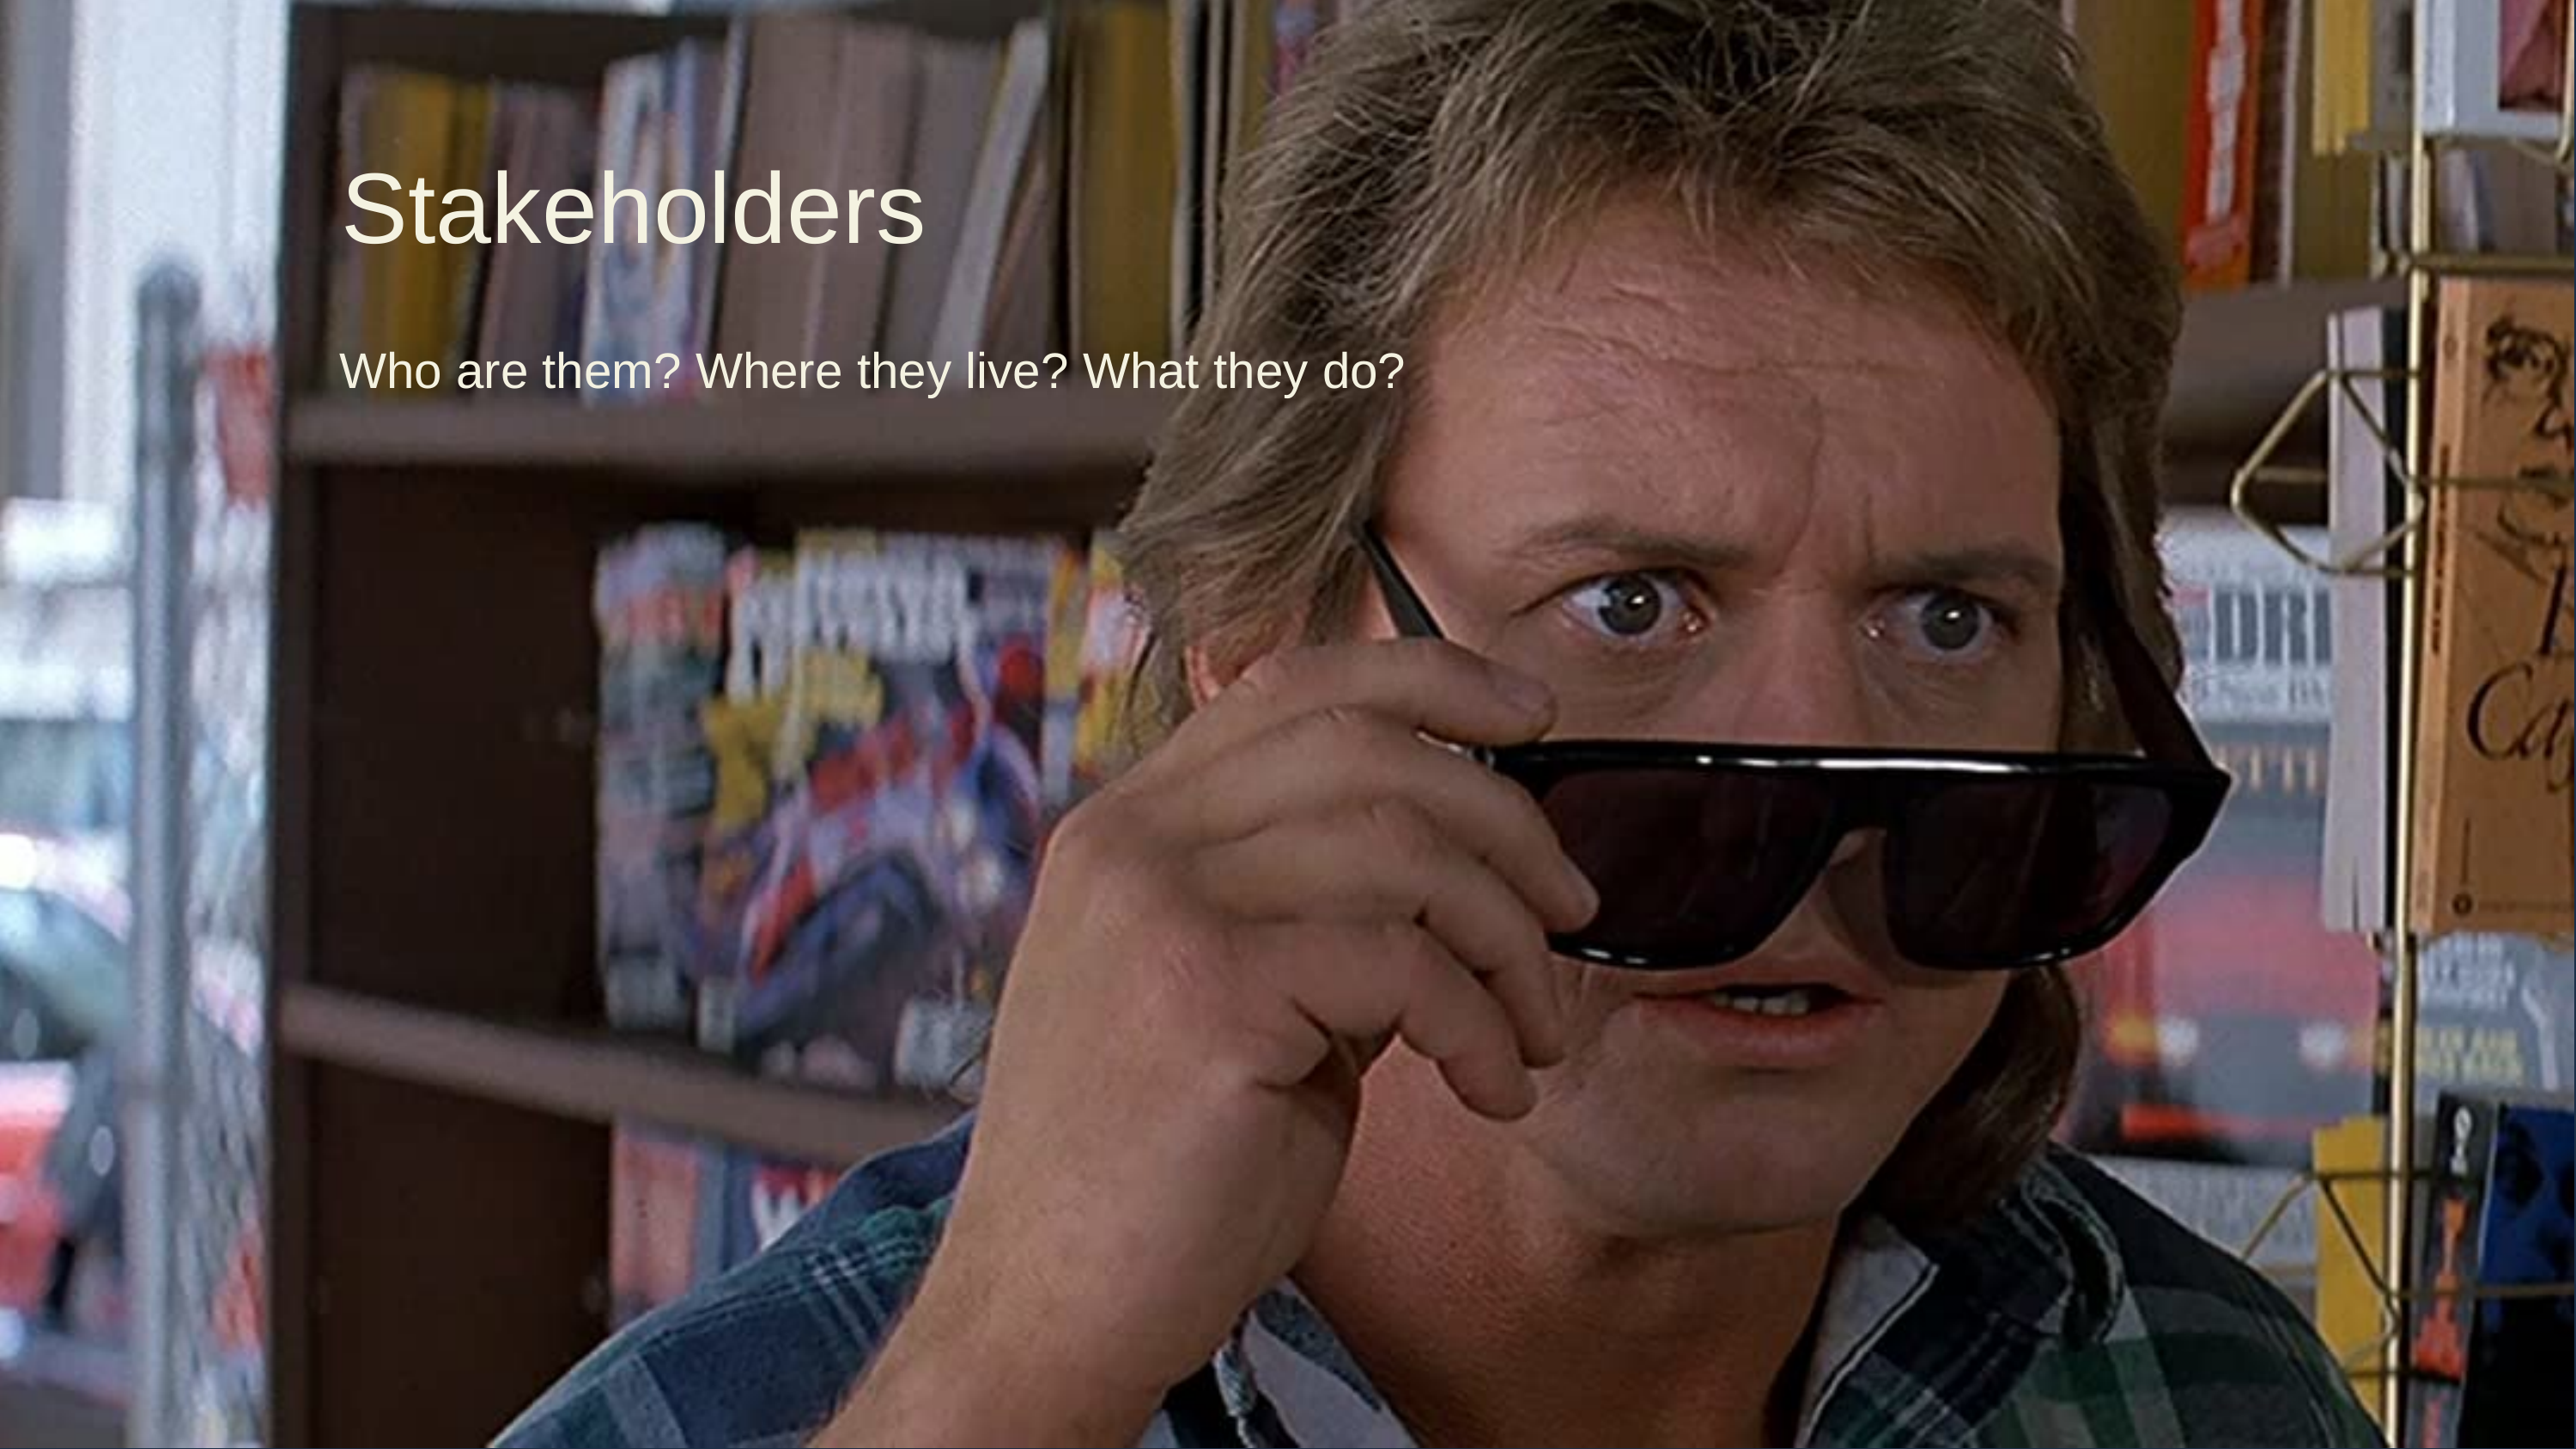

Stakeholders
Who are them? Where they live? What they do?